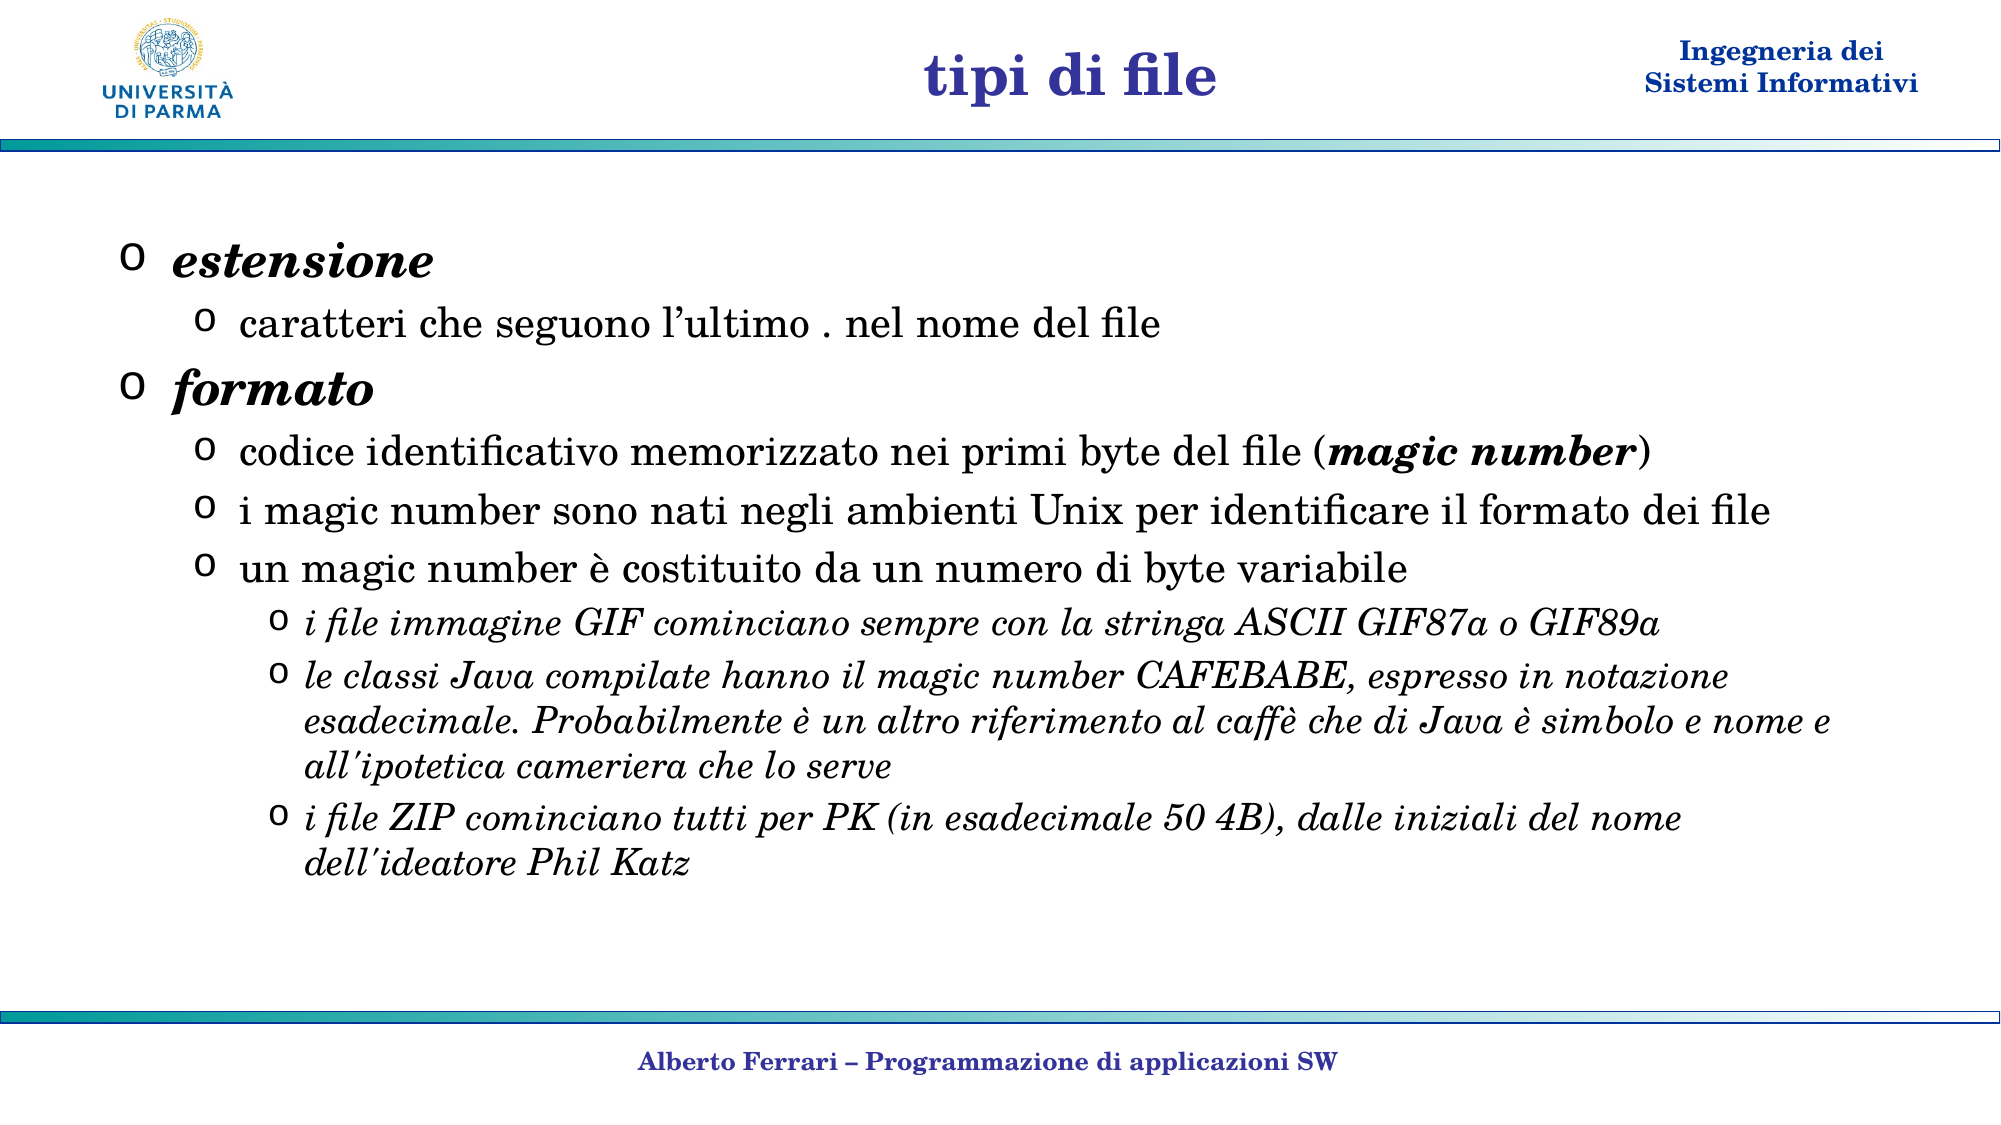

# tipi di file
estensione
caratteri che seguono l’ultimo . nel nome del file
formato
codice identificativo memorizzato nei primi byte del file (magic number)
i magic number sono nati negli ambienti Unix per identificare il formato dei file
un magic number è costituito da un numero di byte variabile
i file immagine GIF cominciano sempre con la stringa ASCII GIF87a o GIF89a
le classi Java compilate hanno il magic number CAFEBABE, espresso in notazione esadecimale. Probabilmente è un altro riferimento al caffè che di Java è simbolo e nome e all'ipotetica cameriera che lo serve
i file ZIP cominciano tutti per PK (in esadecimale 50 4B), dalle iniziali del nome dell'ideatore Phil Katz

Alberto Ferrari – Programmazione di applicazioni SW